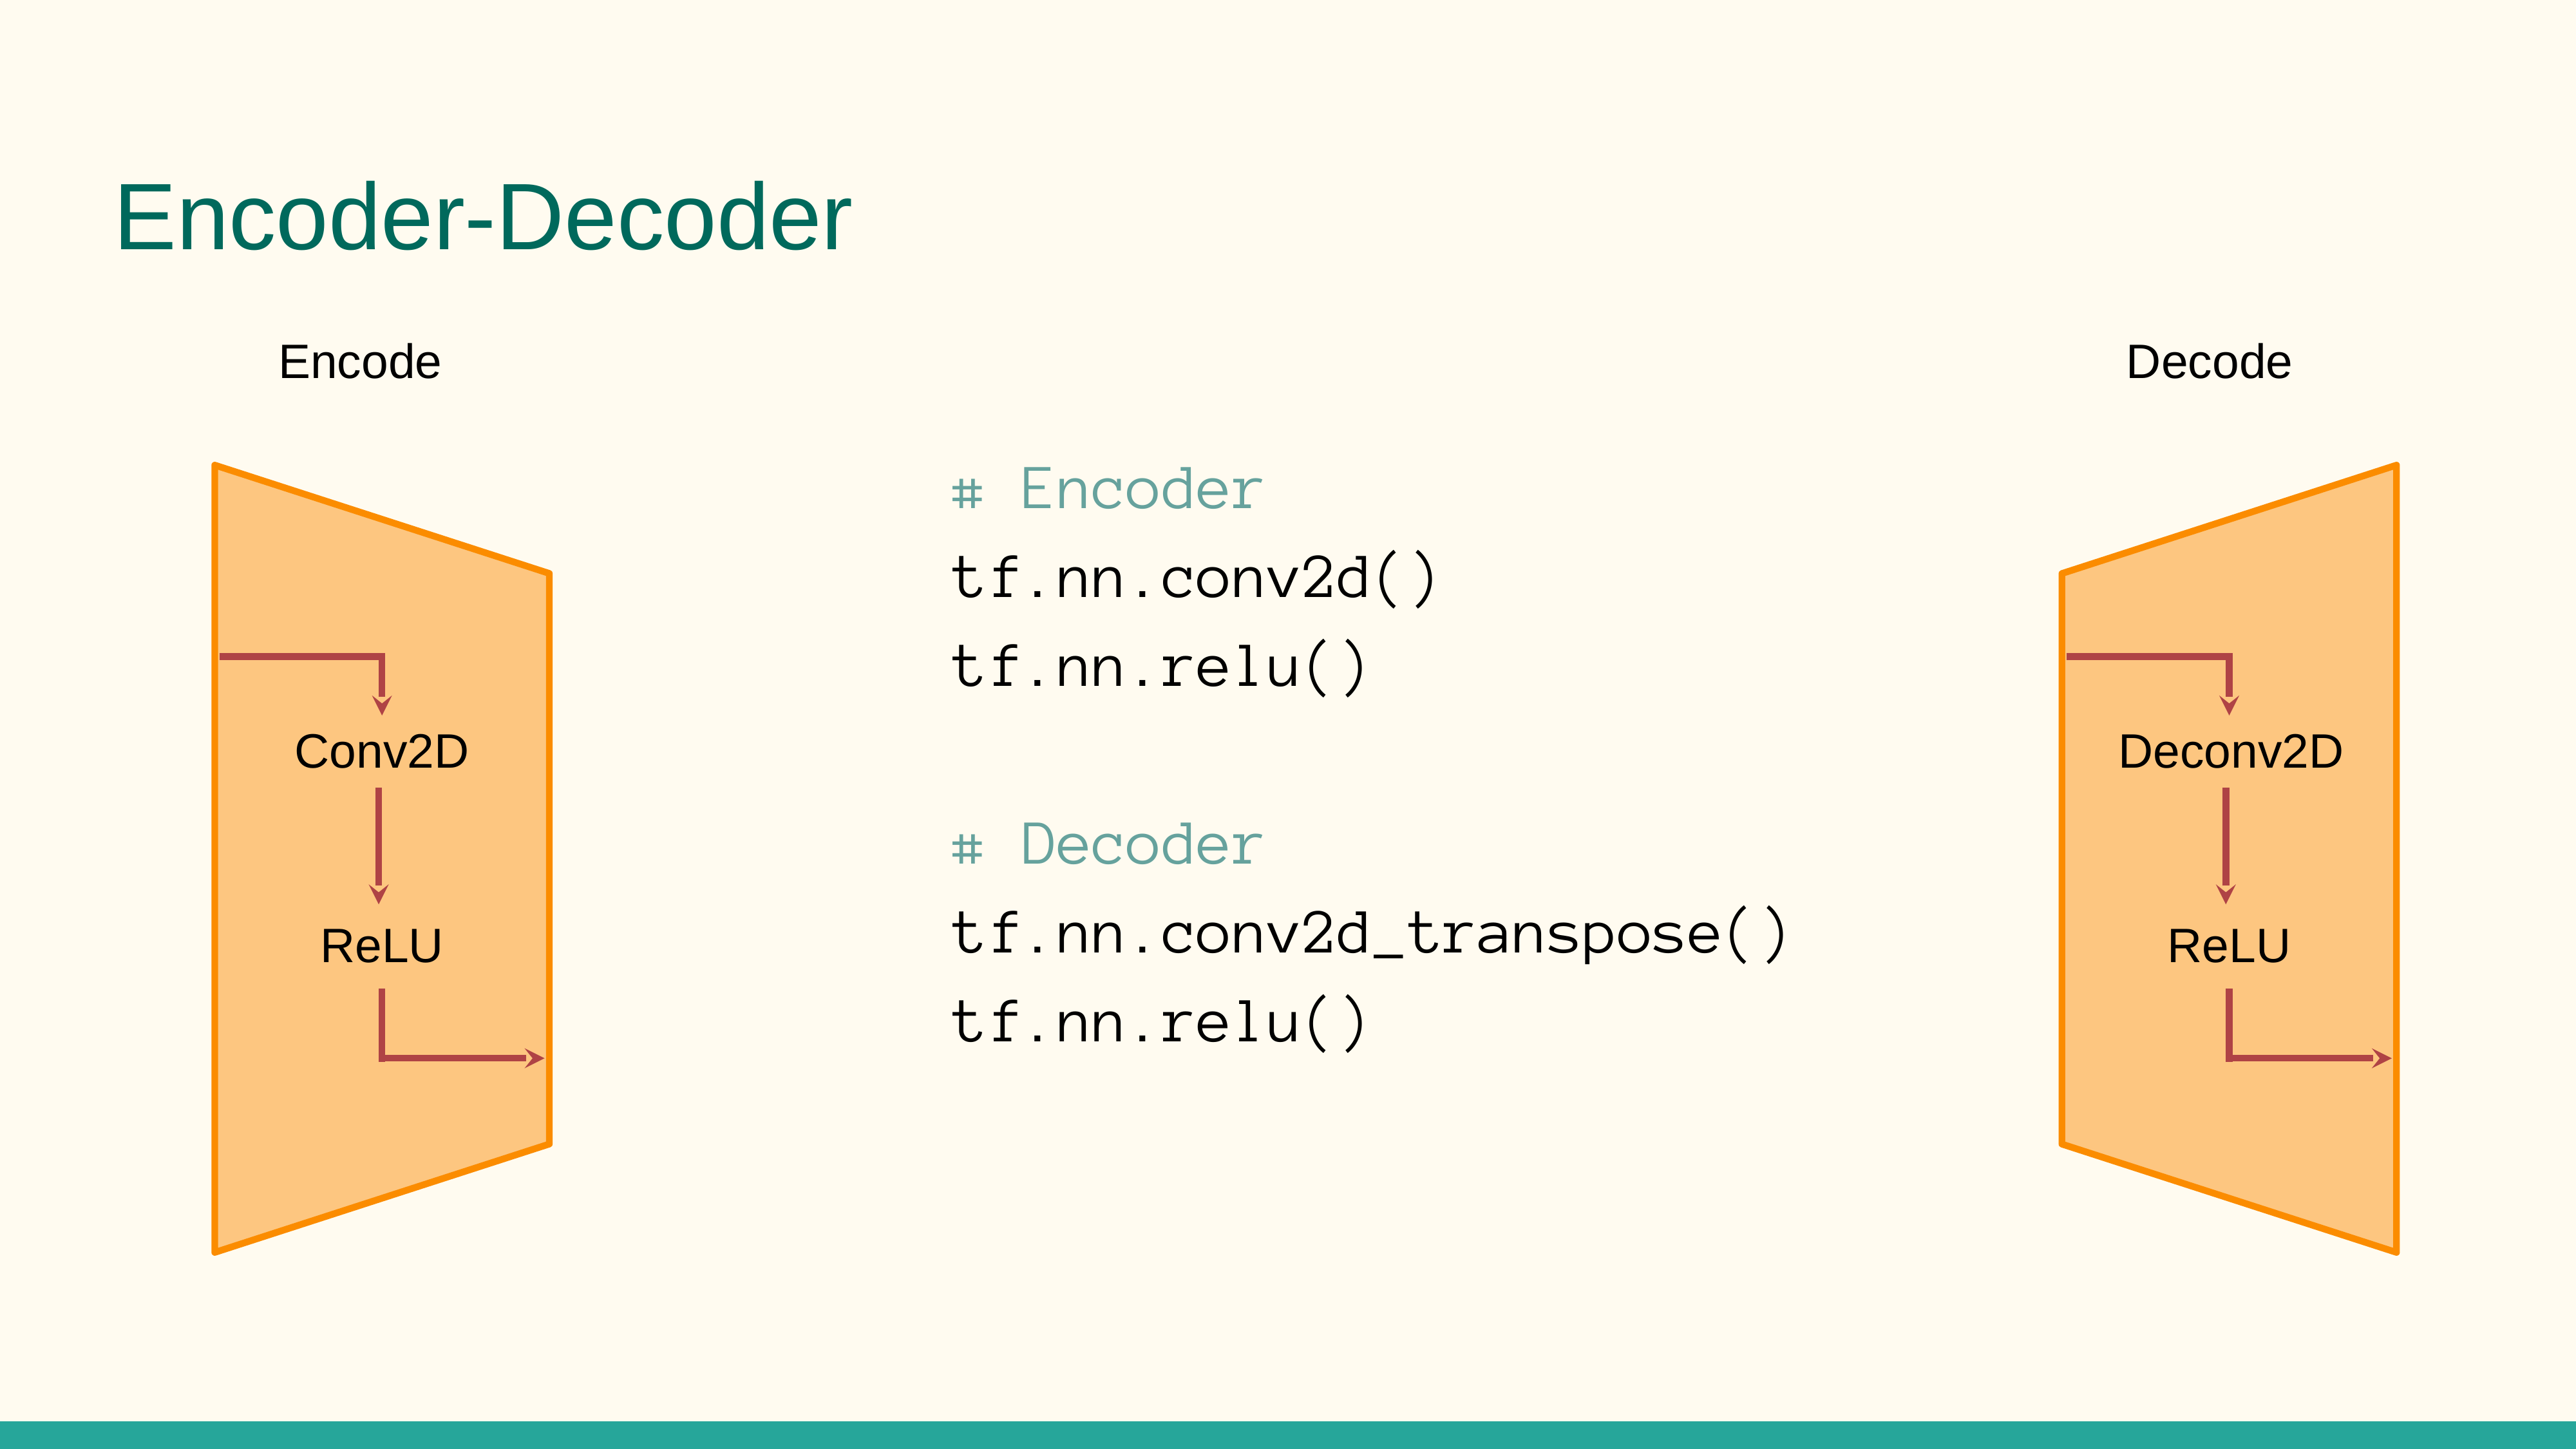

# Encoder-Decoder
Encode

Conv2D
ReLU
Decode

Deconv2D
ReLU
# Encoder
tf.nn.conv2d()
tf.nn.relu()

# Decoder
tf.nn.conv2d_transpose()
tf.nn.relu()
16